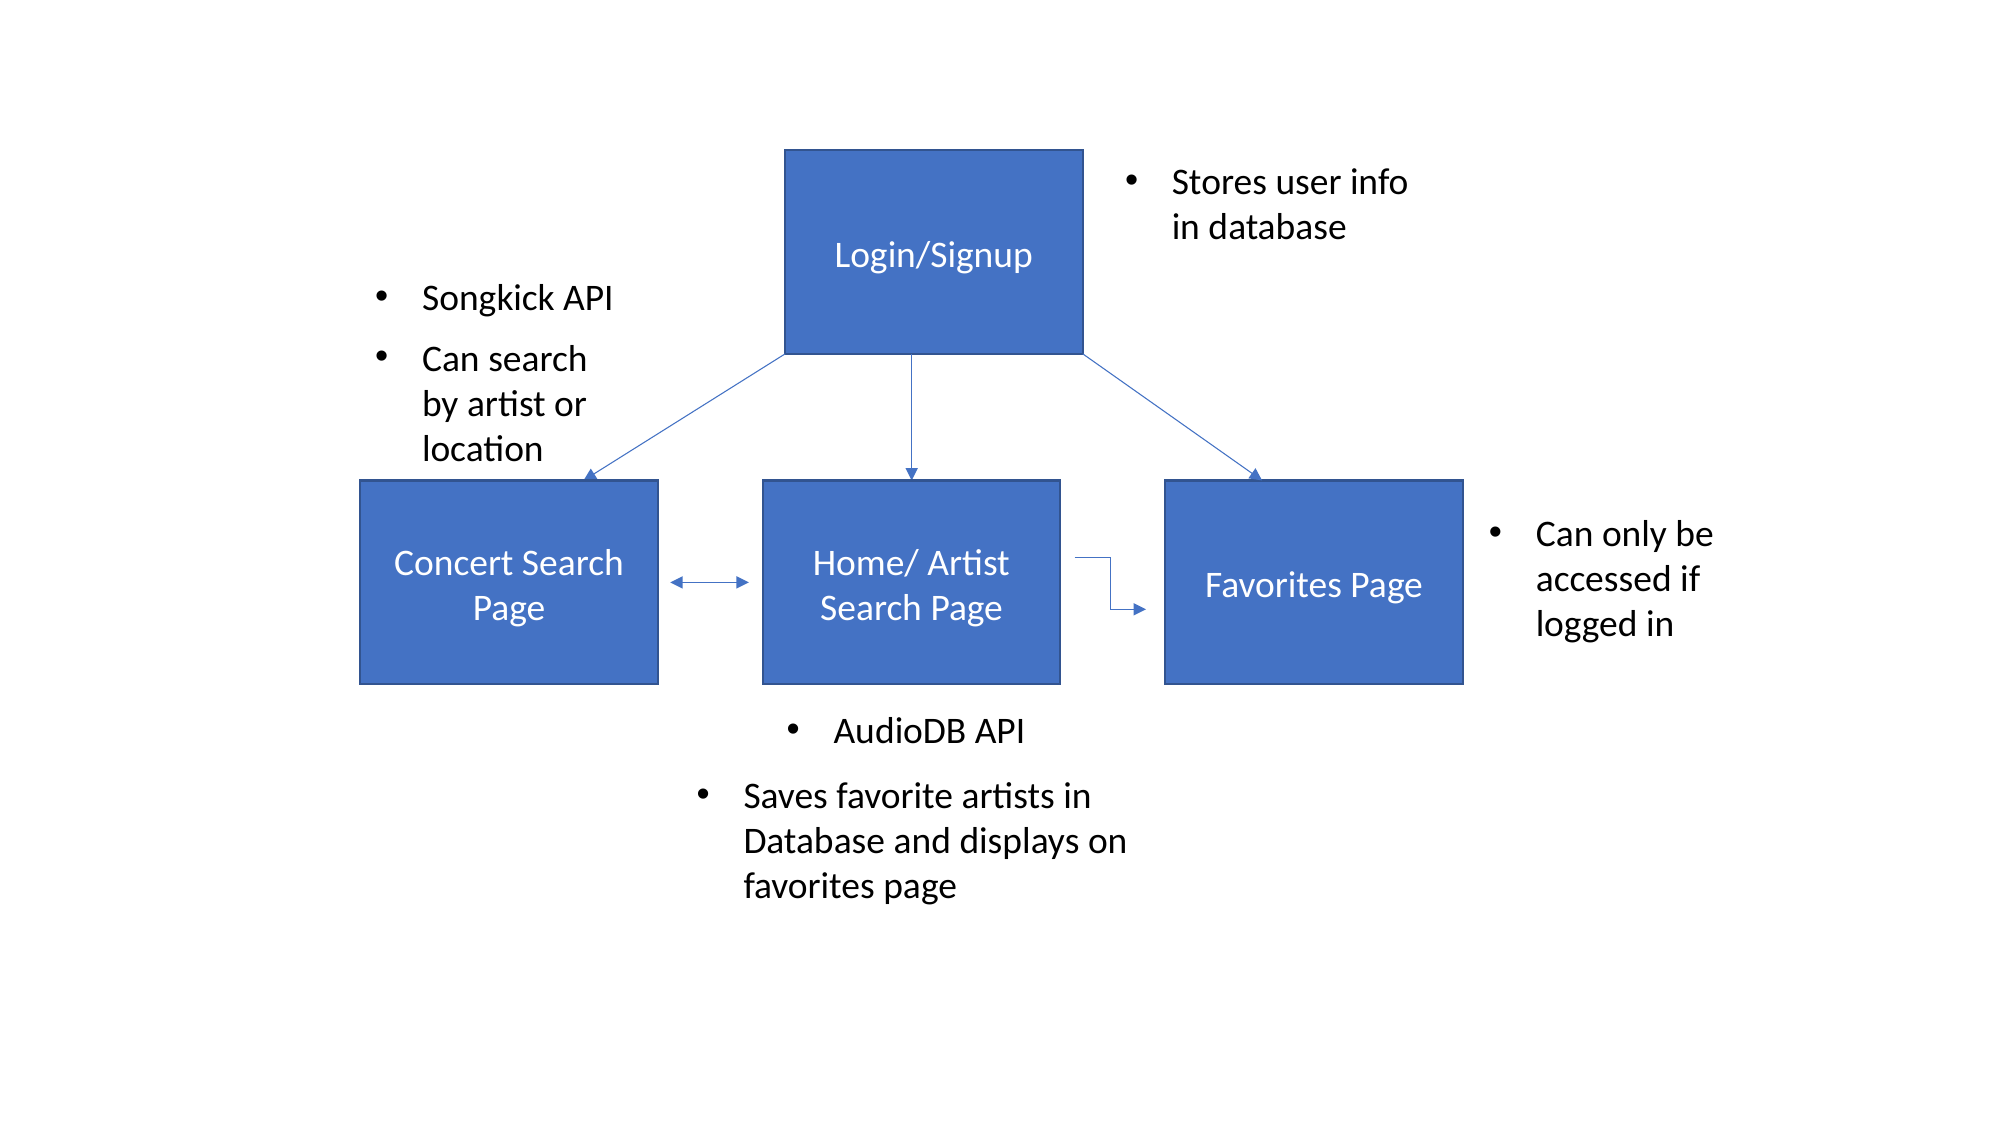

Login/Signup
Stores user info in database
Songkick API
Can search by artist or location
Favorites Page
Concert Search Page
Home/ Artist Search Page
Can only be accessed if logged in
AudioDB API
Saves favorite artists in Database and displays on favorites page